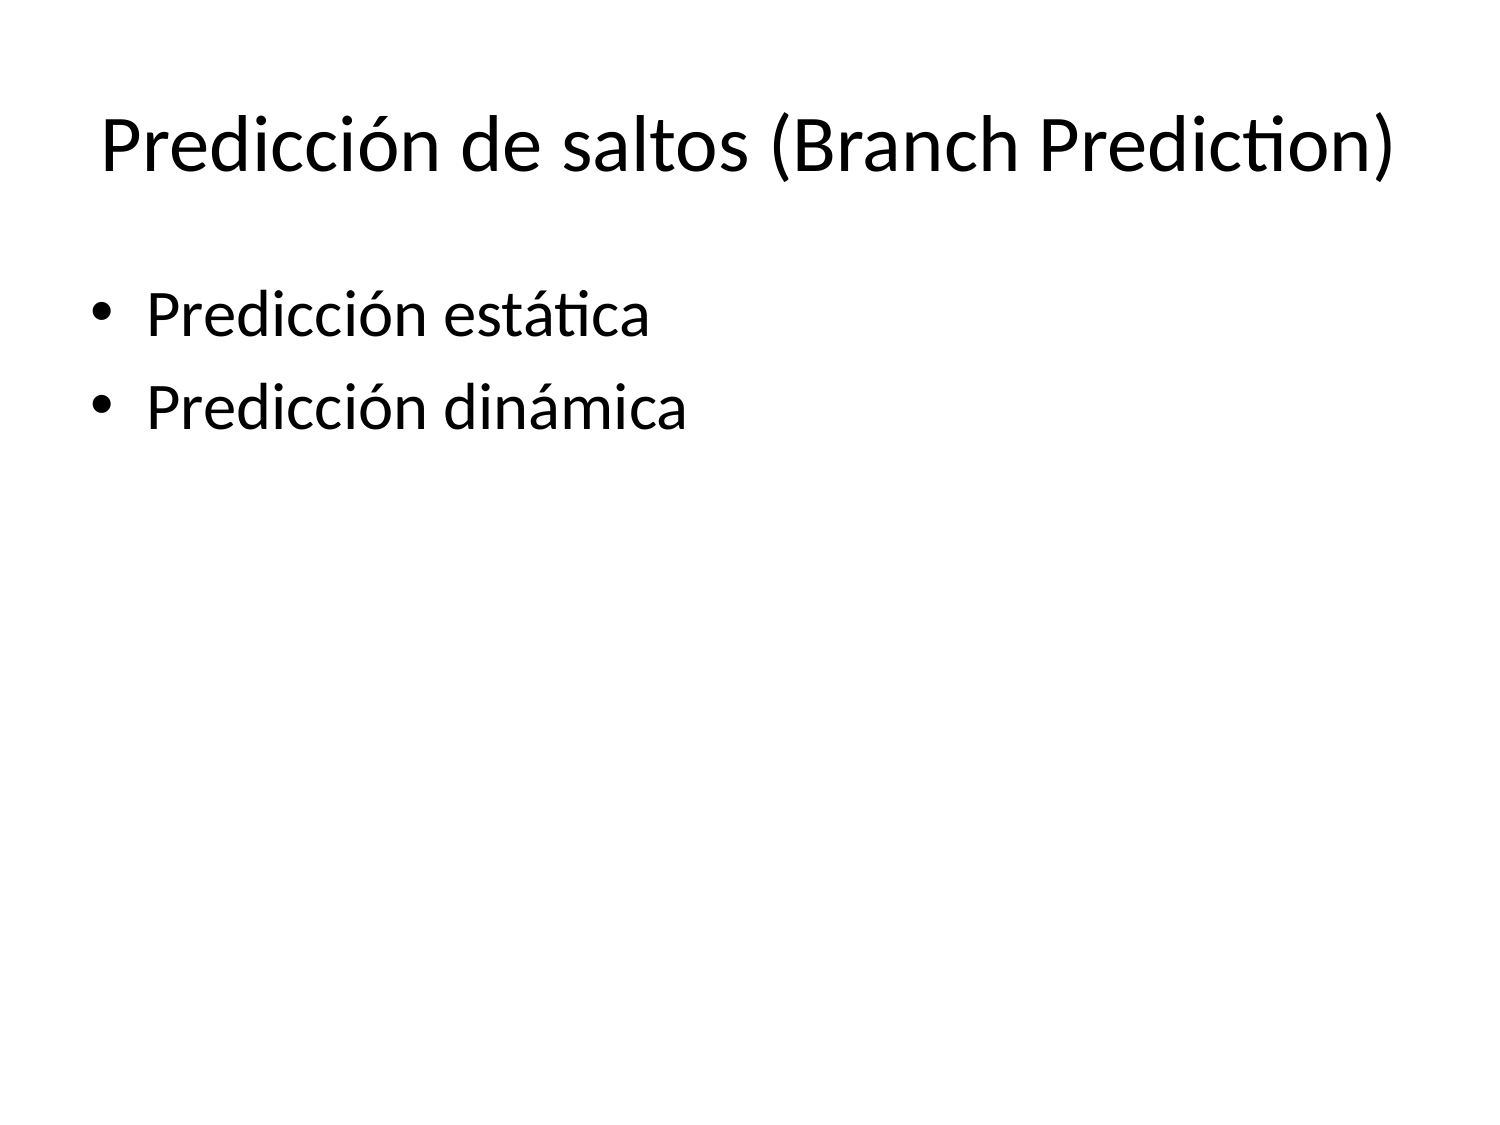

# Predicción de saltos (Branch Prediction)
Predicción estática
Predicción dinámica